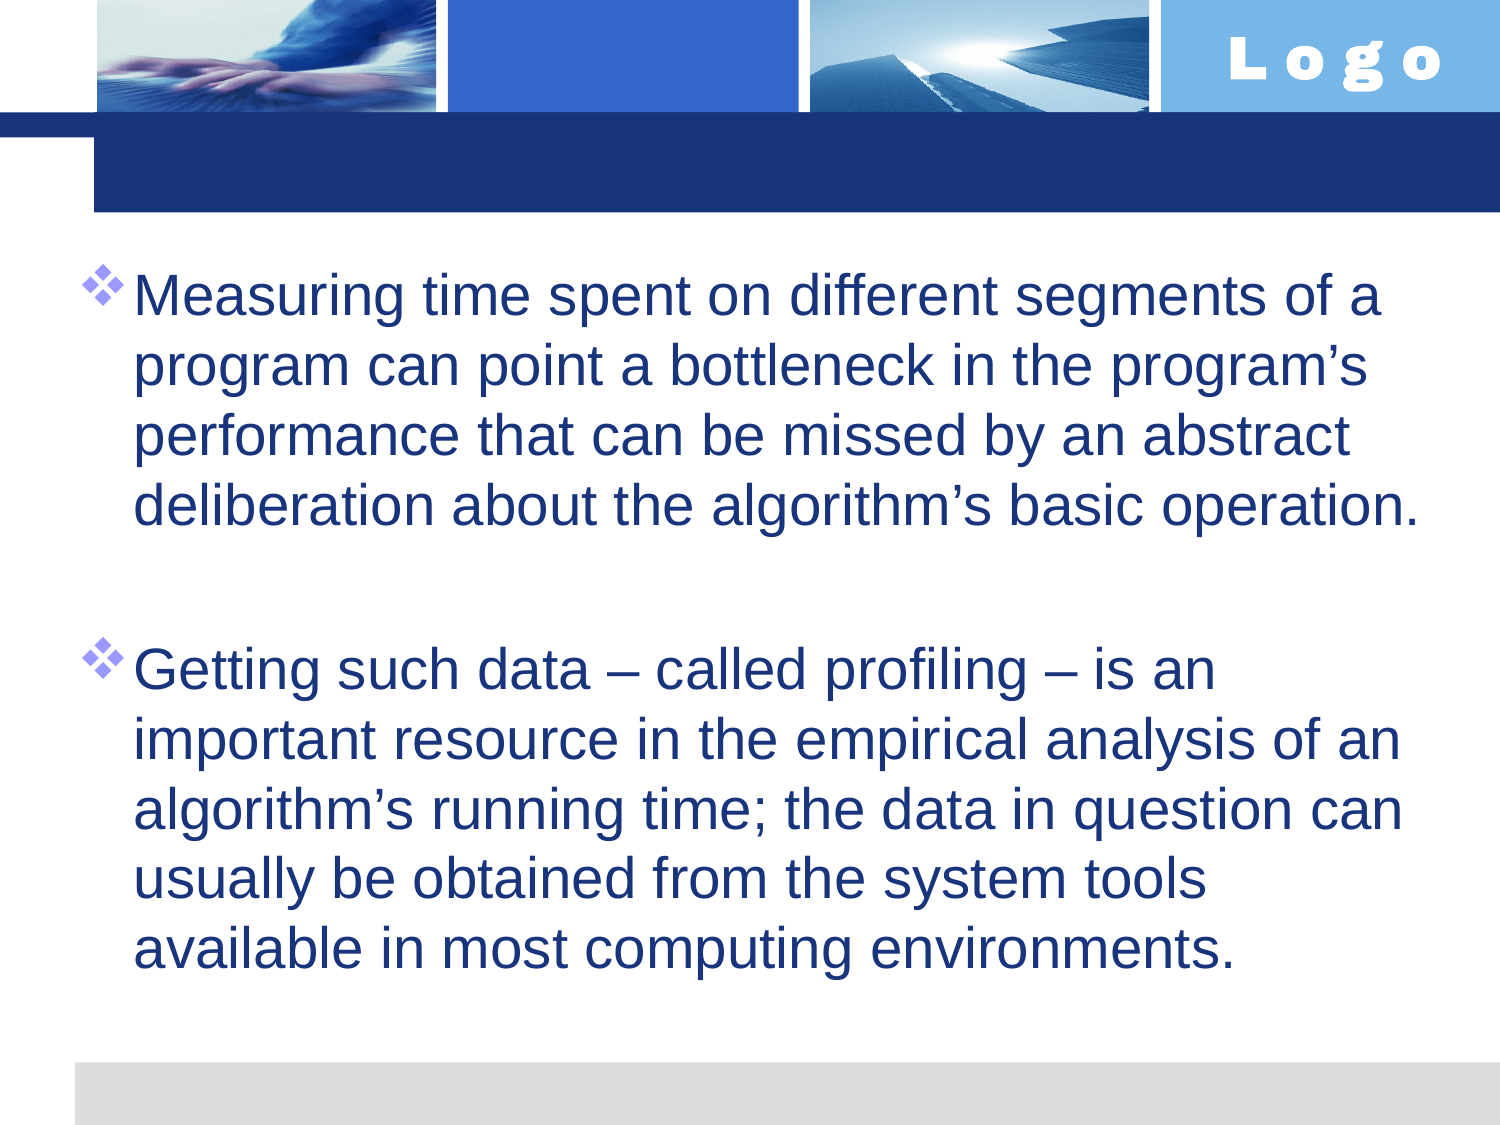

#
Measuring time spent on different segments of a program can point a bottleneck in the program’s performance that can be missed by an abstract deliberation about the algorithm’s basic operation.

Getting such data – called profiling – is an important resource in the empirical analysis of an algorithm’s running time; the data in question can usually be obtained from the system tools available in most computing environments.
99